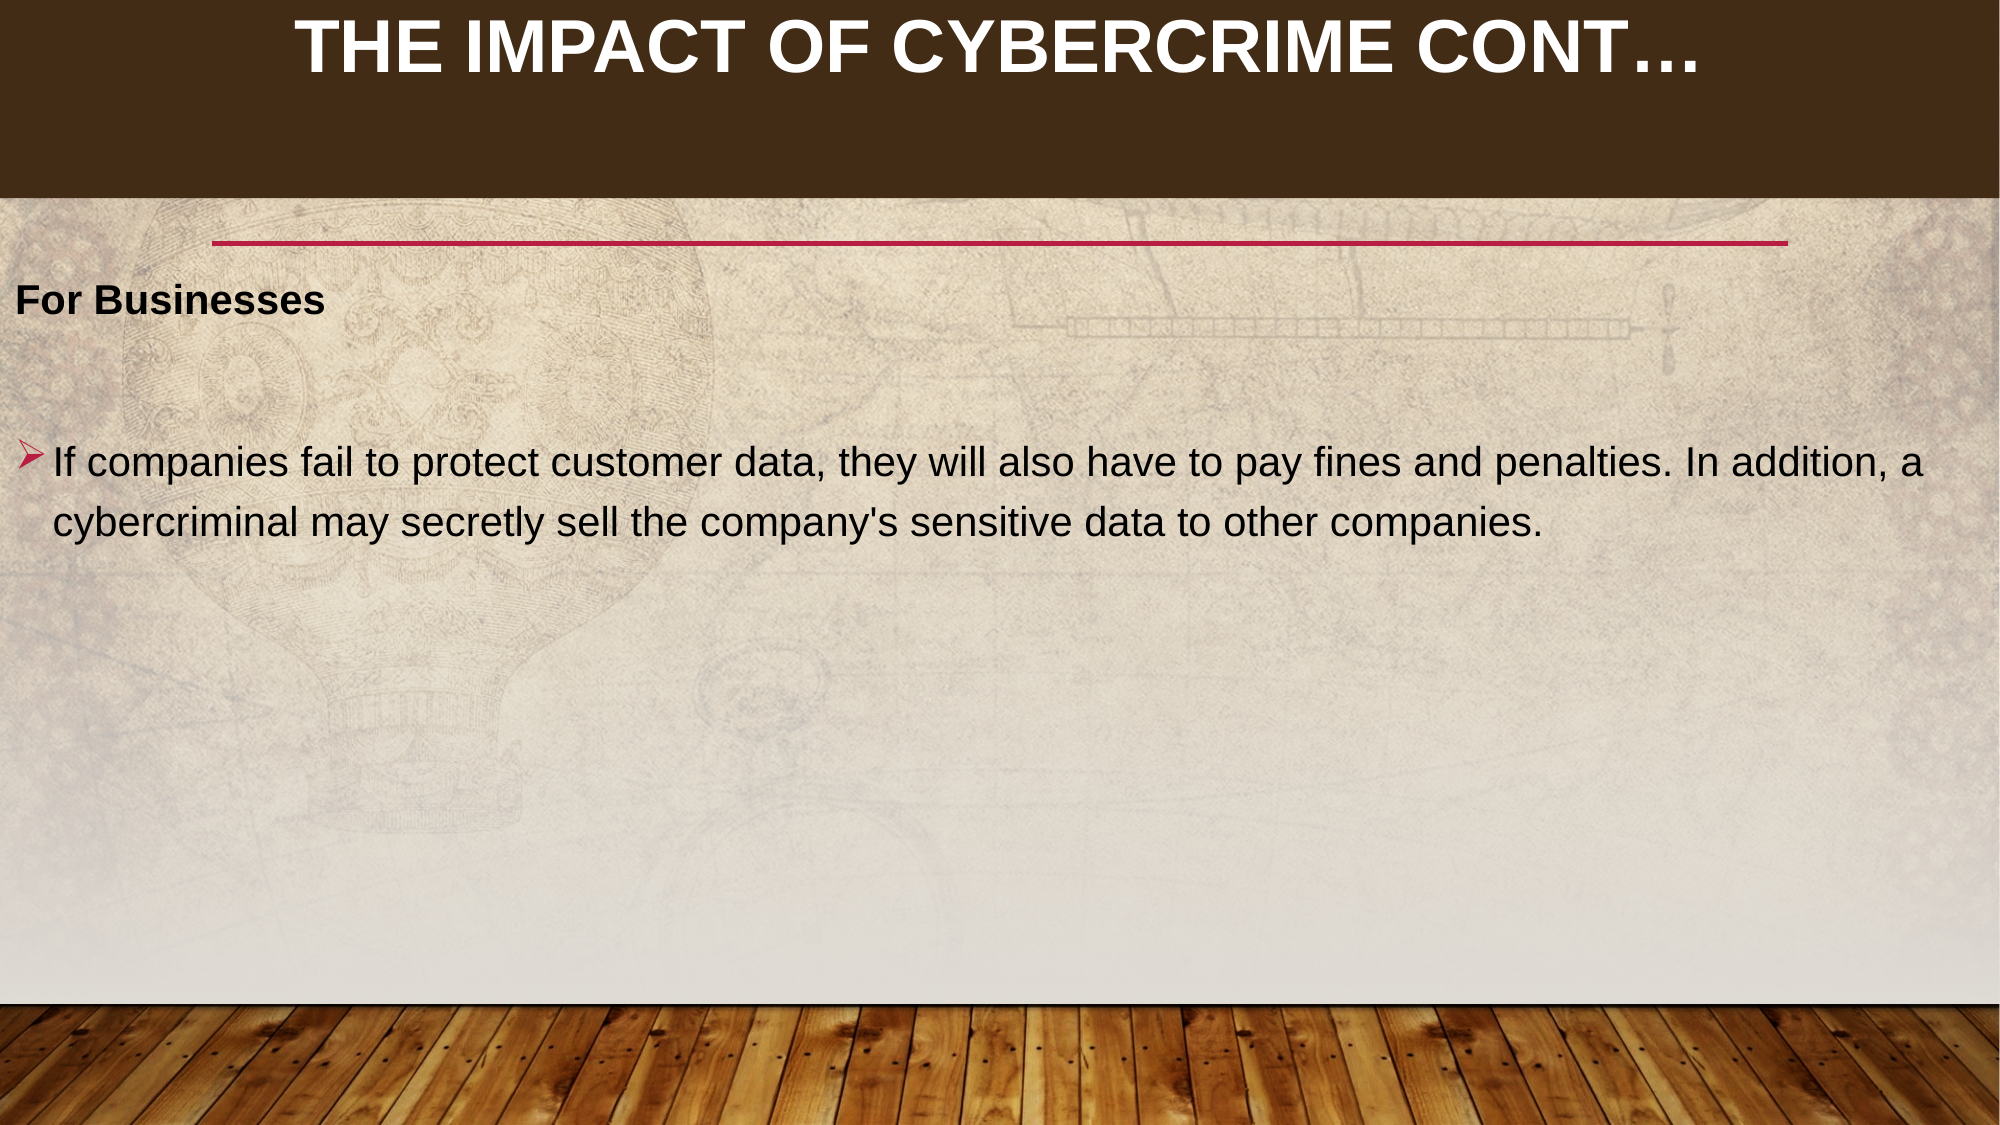

73
# THE IMPACT OF CYBERCRIME cont…
For Businesses

If companies fail to protect customer data, they will also have to pay fines and penalties. In addition, a cybercriminal may secretly sell the company's sensitive data to other companies.